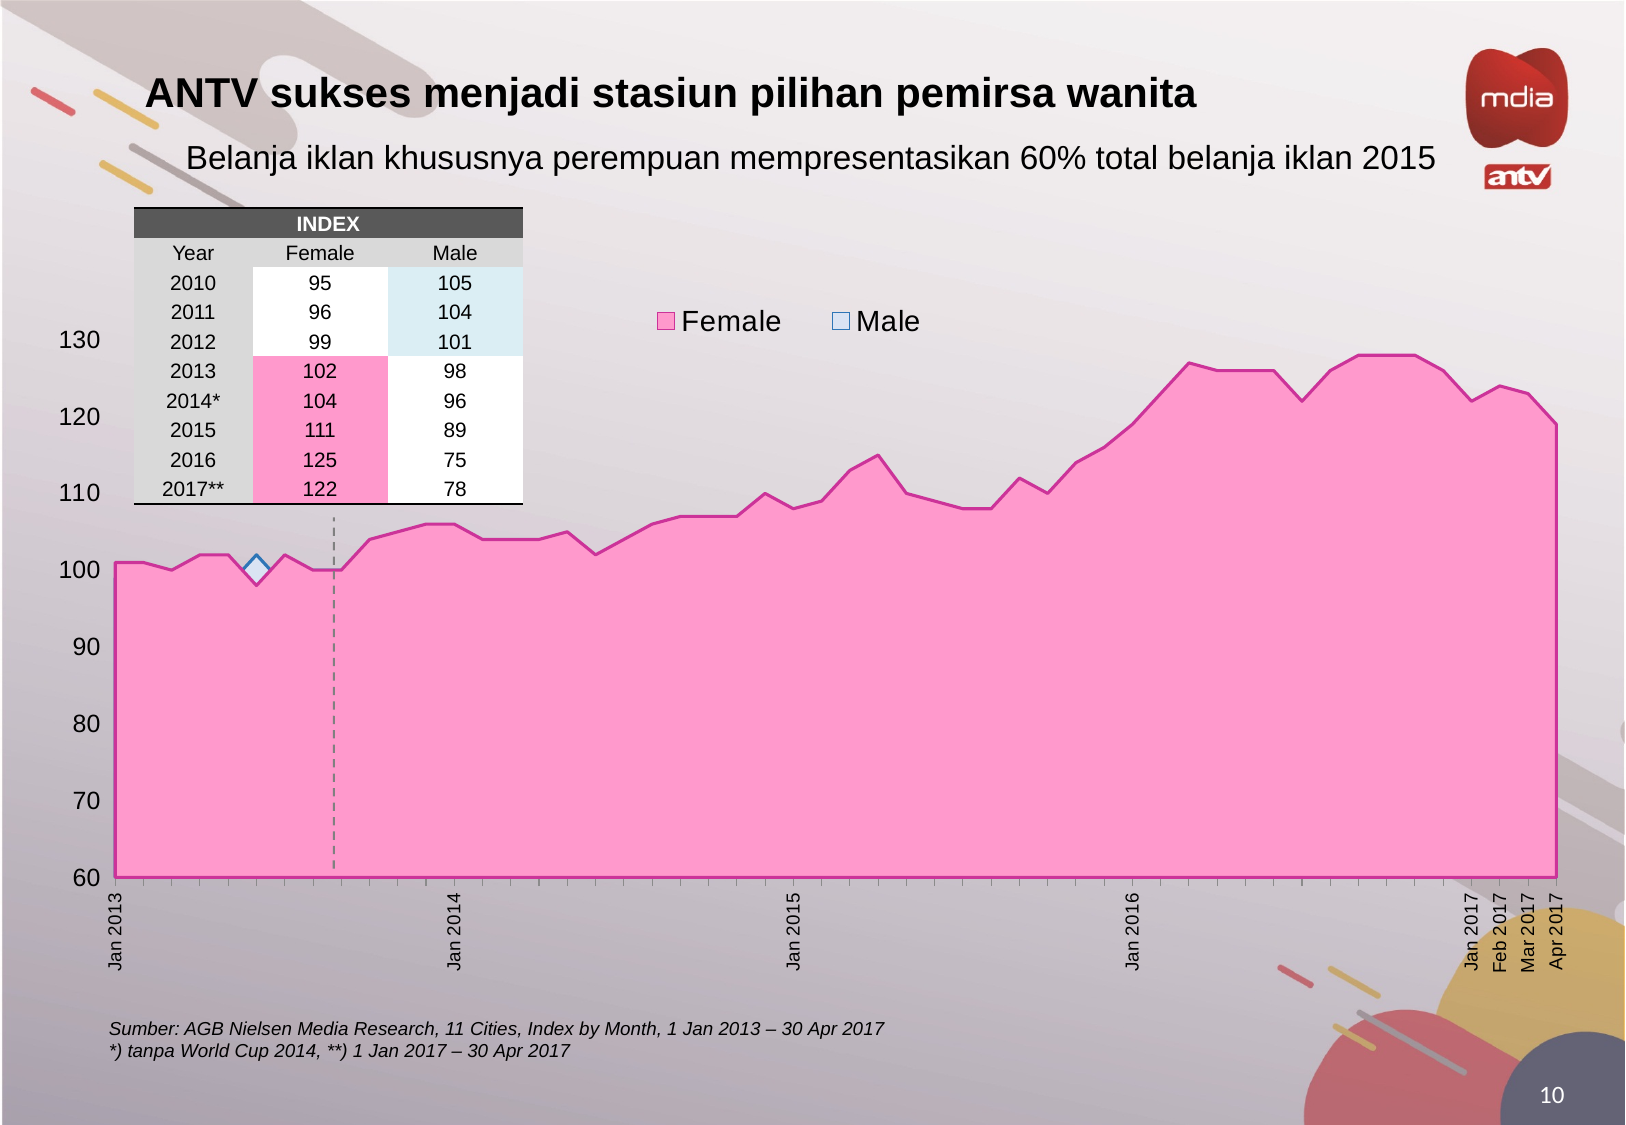

ANTV sukses menjadi stasiun pilihan pemirsa wanita
Belanja iklan khususnya perempuan mempresentasikan 60% total belanja iklan 2015
| INDEX |  |  |
| --- | --- | --- |
| Year | Female | Male |
| 2010 | 95 | 105 |
| 2011 | 96 | 104 |
| 2012 | 99 | 101 |
| 2013 | 102 | 98 |
| 2014\* | 104 | 96 |
| 2015 | 111 | 89 |
| 2016 | 125 | 75 |
| 2017\*\* | 122 | 78 |

### Chart

| Category | Female | Male |
|---|---|---|
| Jan 2013 | 101.0 | 99.0 |
|  | 101.0 | 99.0 |
|  | 100.0 | 100.0 |
|  | 102.0 | 98.0 |
|  | 102.0 | 98.0 |
|  | 98.0 | 102.0 |
|  | 102.0 | 98.0 |
|  | 100.0 | 100.0 |
|  | 100.0 | 100.0 |
|  | 104.0 | 96.0 |
|  | 105.0 | 95.0 |
|  | 106.0 | 94.0 |
| Jan 2014 | 106.0 | 94.0 |
|  | 104.0 | 97.0 |
|  | 104.0 | 96.0 |
|  | 104.0 | 96.0 |
|  | 105.0 | 95.0 |
|  | 102.0 | 98.0 |
|  | 104.0 | 96.0 |
|  | 106.0 | 94.0 |
|  | 107.0 | 93.0 |
|  | 107.0 | 93.0 |
|  | 107.0 | 94.0 |
|  | 110.0 | 90.0 |
| Jan 2015 | 108.0 | 92.0 |
|  | 109.0 | 91.0 |
|  | 113.0 | 87.0 |
|  | 115.0 | 85.0 |
|  | 110.0 | 90.0 |
|  | 109.0 | 91.0 |
|  | 108.0 | 92.0 |
|  | 108.0 | 92.0 |
|  | 112.0 | 89.0 |
|  | 110.0 | 90.0 |
|  | 114.0 | 87.0 |
|  | 116.0 | 84.0 |
| Jan 2016 | 119.0 | 82.0 |
|  | 123.0 | 77.0 |
|  | 127.0 | 74.0 |
|  | 126.0 | 75.0 |
|  | 126.0 | 74.0 |
|  | 126.0 | 75.0 |
|  | 122.0 | 78.0 |
|  | 126.0 | 74.0 |
|  | 128.0 | 73.0 |
|  | 128.0 | 72.0 |
|  | 128.0 | 73.0 |
|  | 126.0 | 75.0 |
| Jan 2017 | 122.0 | 78.0 |
| Feb 2017 | 124.0 | 76.0 |
| Mar 2017 | 123.0 | 77.0 |
| Apr 2017 | 119.0 | 82.0 |
Sumber: AGB Nielsen Media Research, 11 Cities, Index by Month, 1 Jan 2013 – 30 Apr 2017
*) tanpa World Cup 2014, **) 1 Jan 2017 – 30 Apr 2017
10